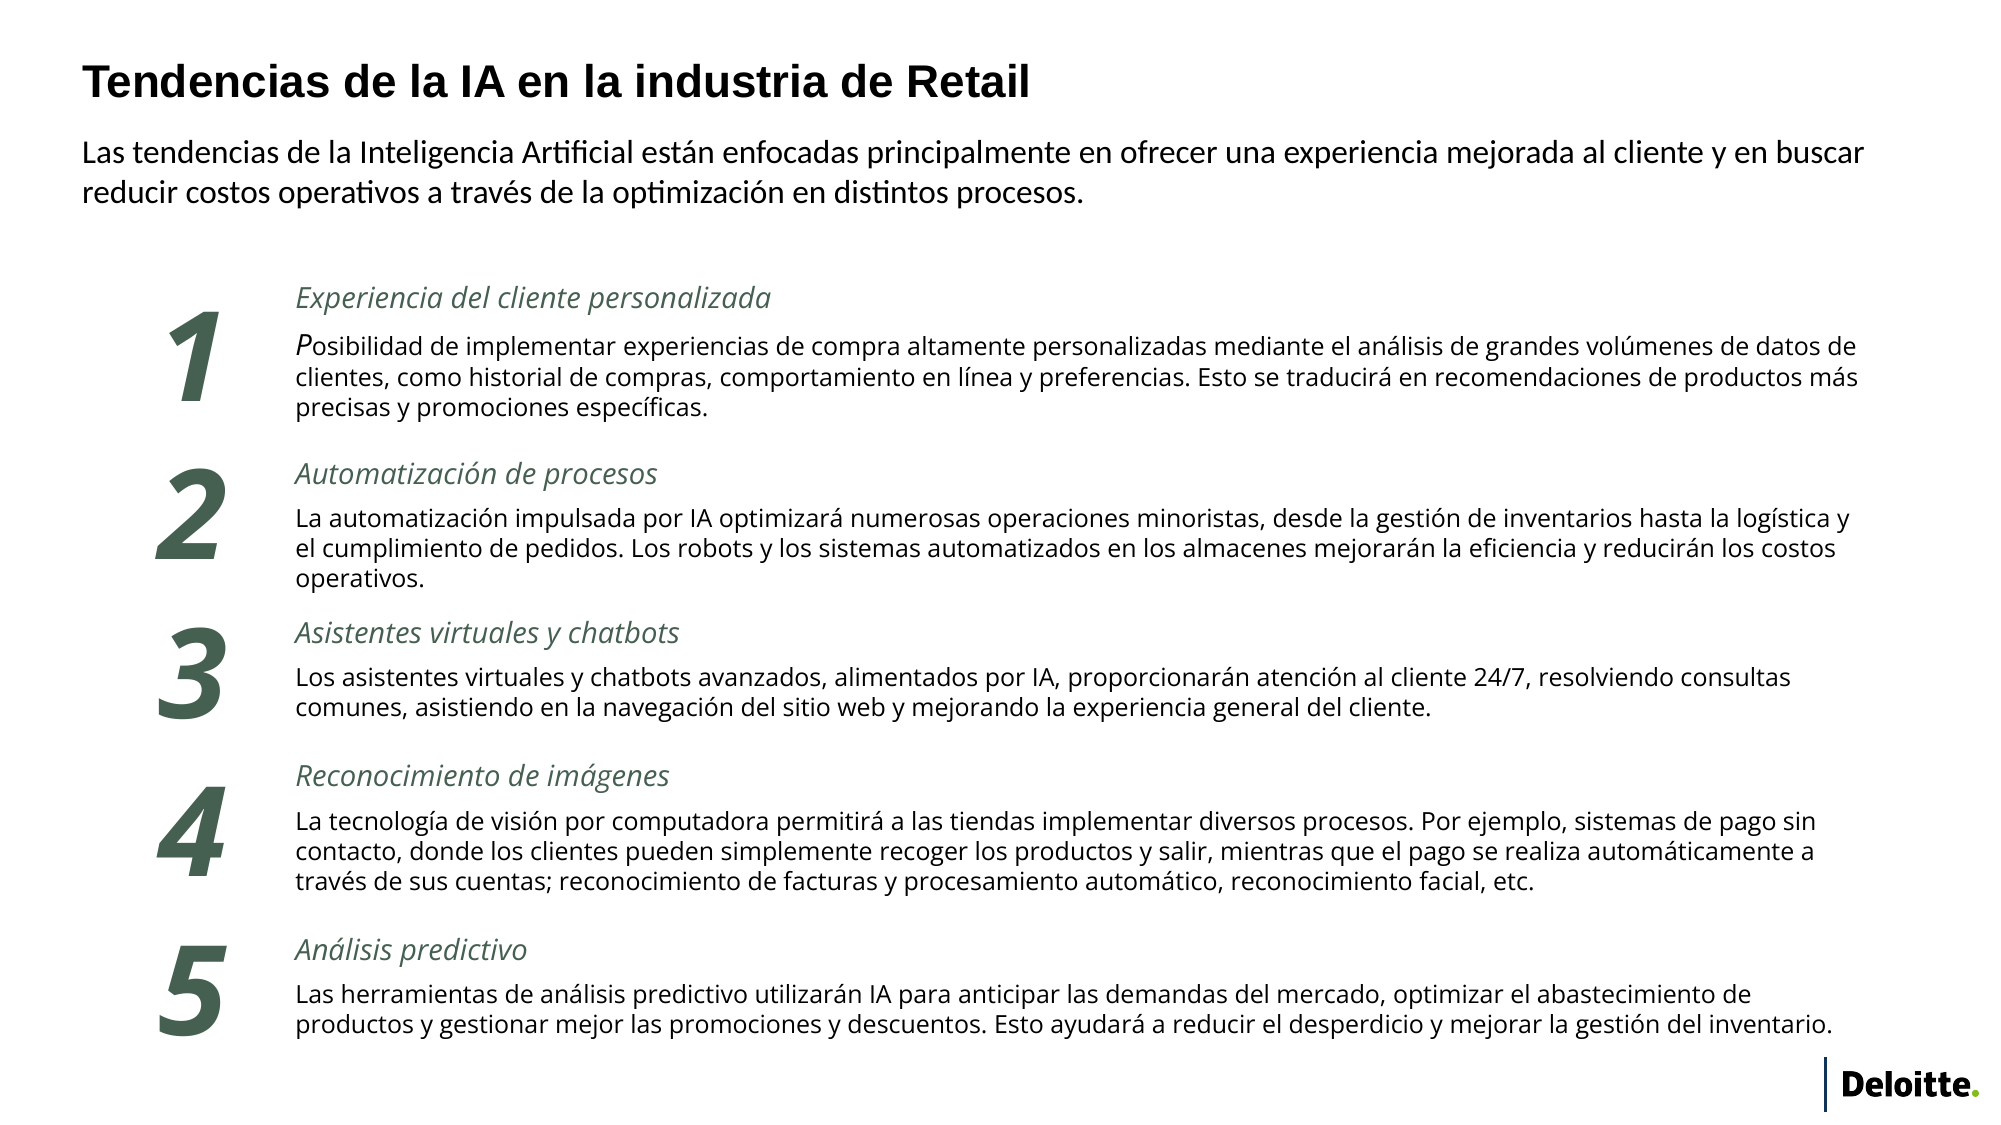

Tendencias de la IA en la industria de Retail
Las tendencias de la Inteligencia Artificial están enfocadas principalmente en ofrecer una experiencia mejorada al cliente y en buscar reducir costos operativos a través de la optimización en distintos procesos.
Experiencia del cliente personalizada
Posibilidad de implementar experiencias de compra altamente personalizadas mediante el análisis de grandes volúmenes de datos de clientes, como historial de compras, comportamiento en línea y preferencias. Esto se traducirá en recomendaciones de productos más precisas y promociones específicas.
1
Automatización de procesos
La automatización impulsada por IA optimizará numerosas operaciones minoristas, desde la gestión de inventarios hasta la logística y el cumplimiento de pedidos. Los robots y los sistemas automatizados en los almacenes mejorarán la eficiencia y reducirán los costos operativos.
2
Asistentes virtuales y chatbots
Los asistentes virtuales y chatbots avanzados, alimentados por IA, proporcionarán atención al cliente 24/7, resolviendo consultas comunes, asistiendo en la navegación del sitio web y mejorando la experiencia general del cliente.
3
Reconocimiento de imágenes
La tecnología de visión por computadora permitirá a las tiendas implementar diversos procesos. Por ejemplo, sistemas de pago sin contacto, donde los clientes pueden simplemente recoger los productos y salir, mientras que el pago se realiza automáticamente a través de sus cuentas; reconocimiento de facturas y procesamiento automático, reconocimiento facial, etc.
4
Análisis predictivo
Las herramientas de análisis predictivo utilizarán IA para anticipar las demandas del mercado, optimizar el abastecimiento de productos y gestionar mejor las promociones y descuentos. Esto ayudará a reducir el desperdicio y mejorar la gestión del inventario.
5